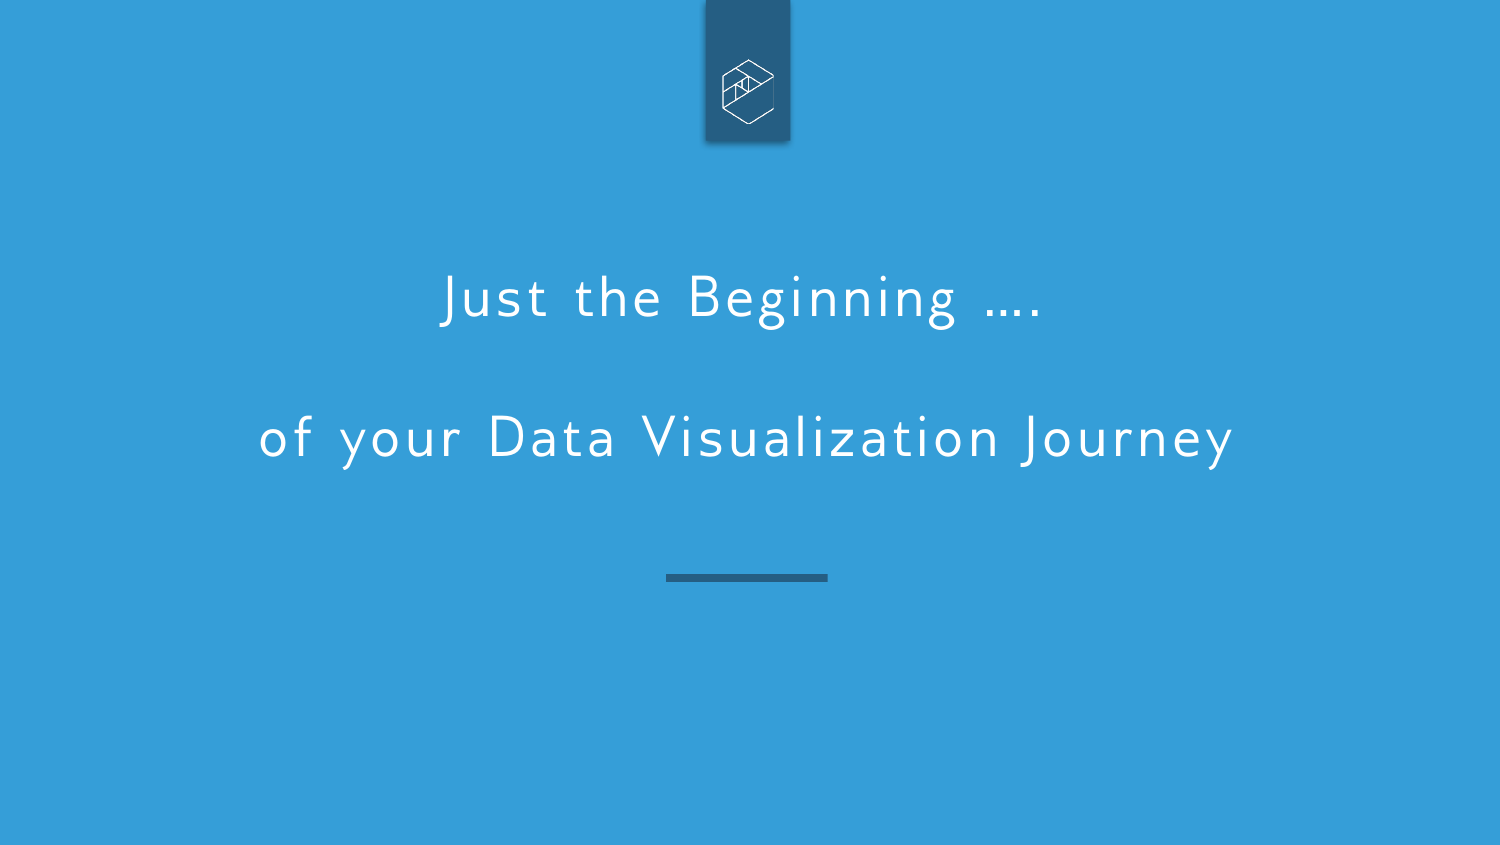

# Just the Beginning …. of your Data Visualization Journey